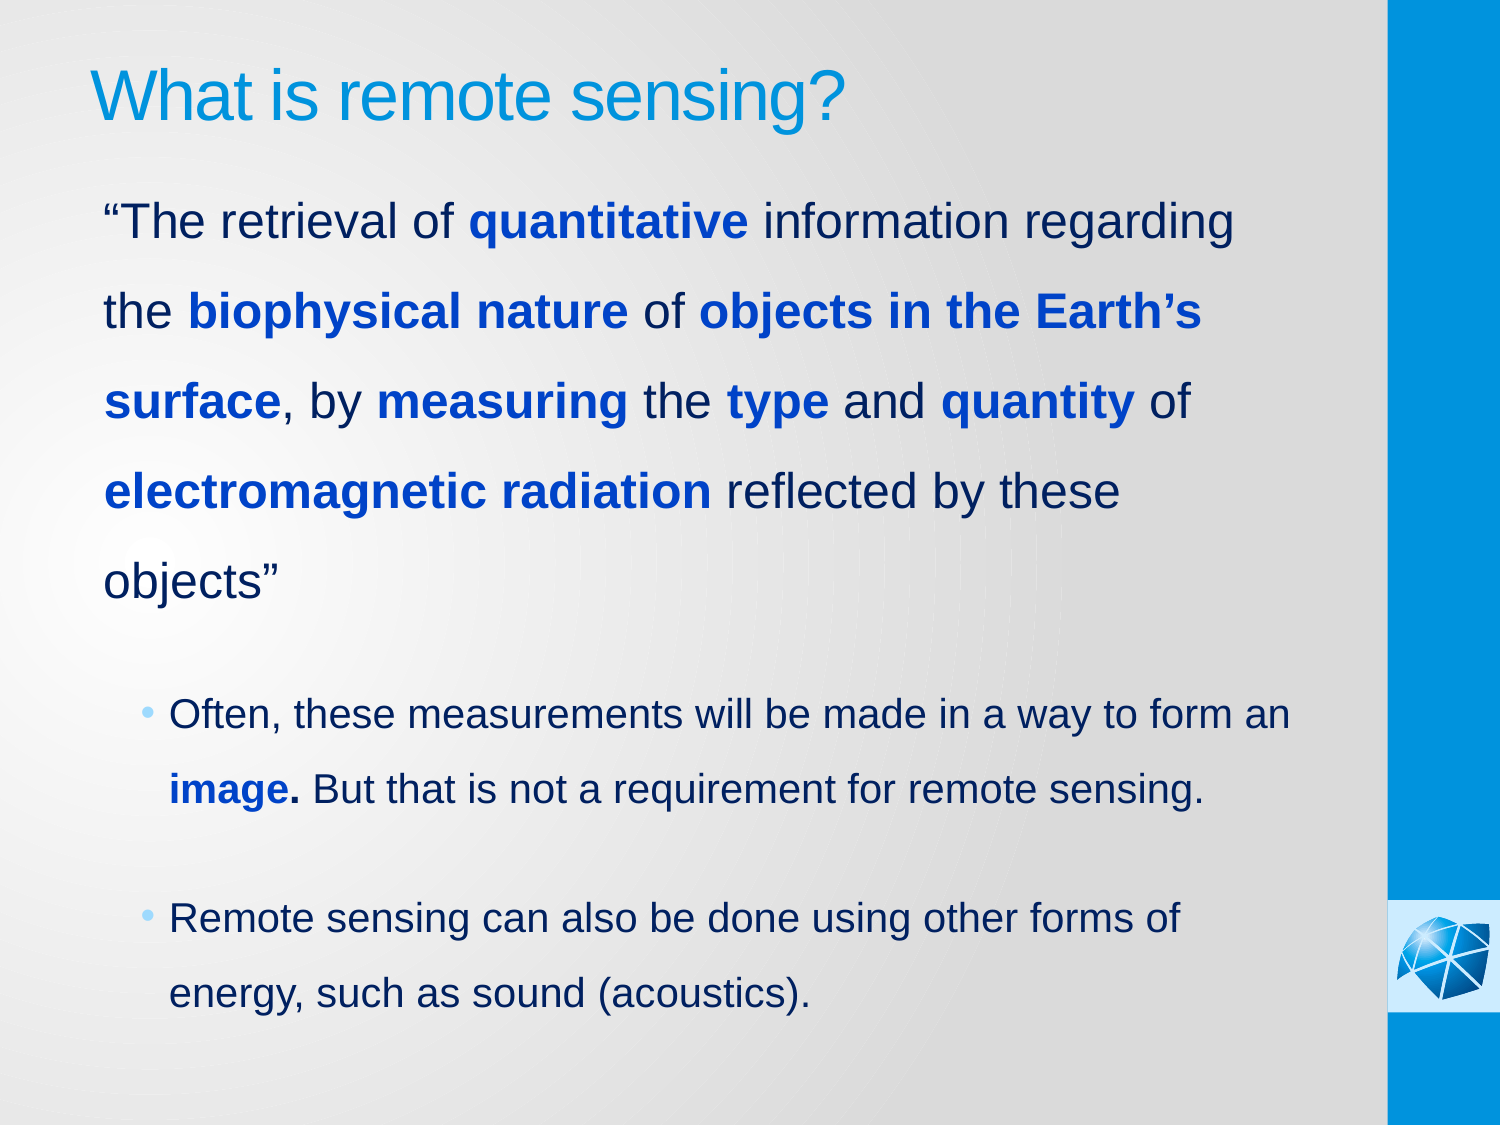

# What is remote sensing?
“The retrieval of quantitative information regarding the biophysical nature of objects in the Earth’s surface, by measuring the type and quantity of electromagnetic radiation reflected by these objects”
Often, these measurements will be made in a way to form an image. But that is not a requirement for remote sensing.
Remote sensing can also be done using other forms of energy, such as sound (acoustics).